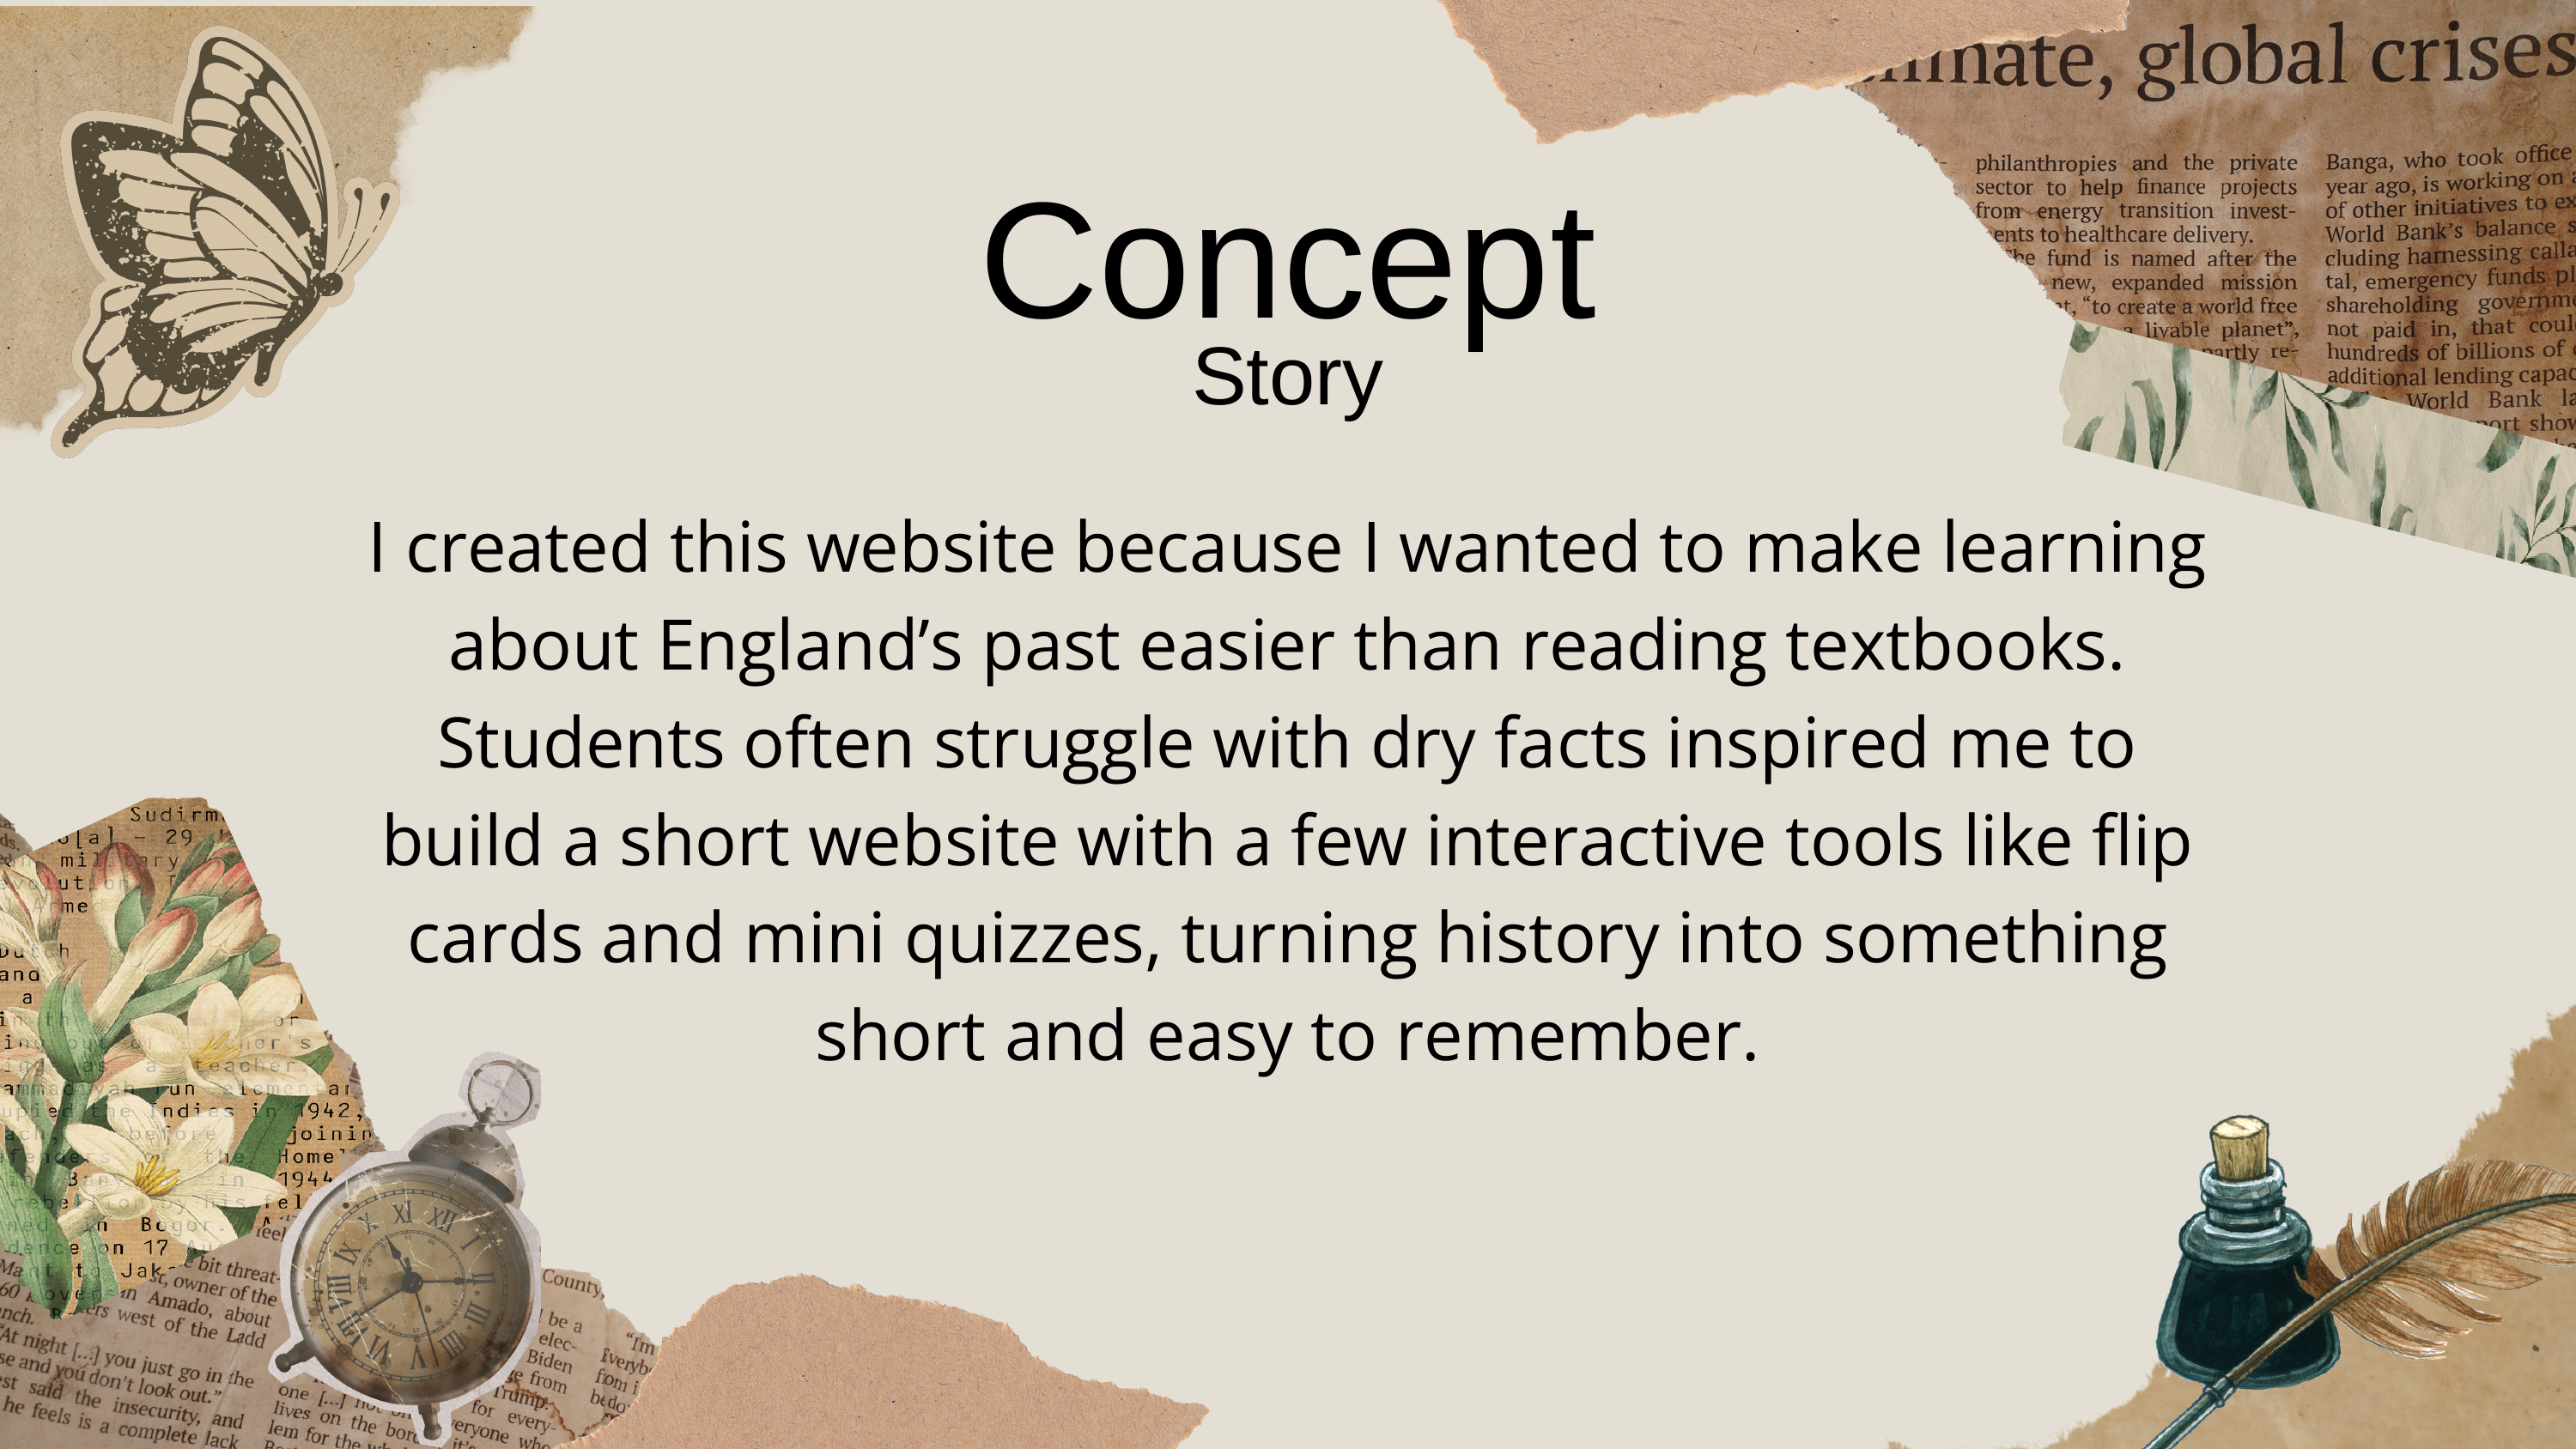

Concept
Story

I created this website because I wanted to make learning about England’s past easier than reading textbooks. Students often struggle with dry facts inspired me to build a short website with a few interactive tools like flip cards and mini quizzes, turning history into something short and easy to remember.